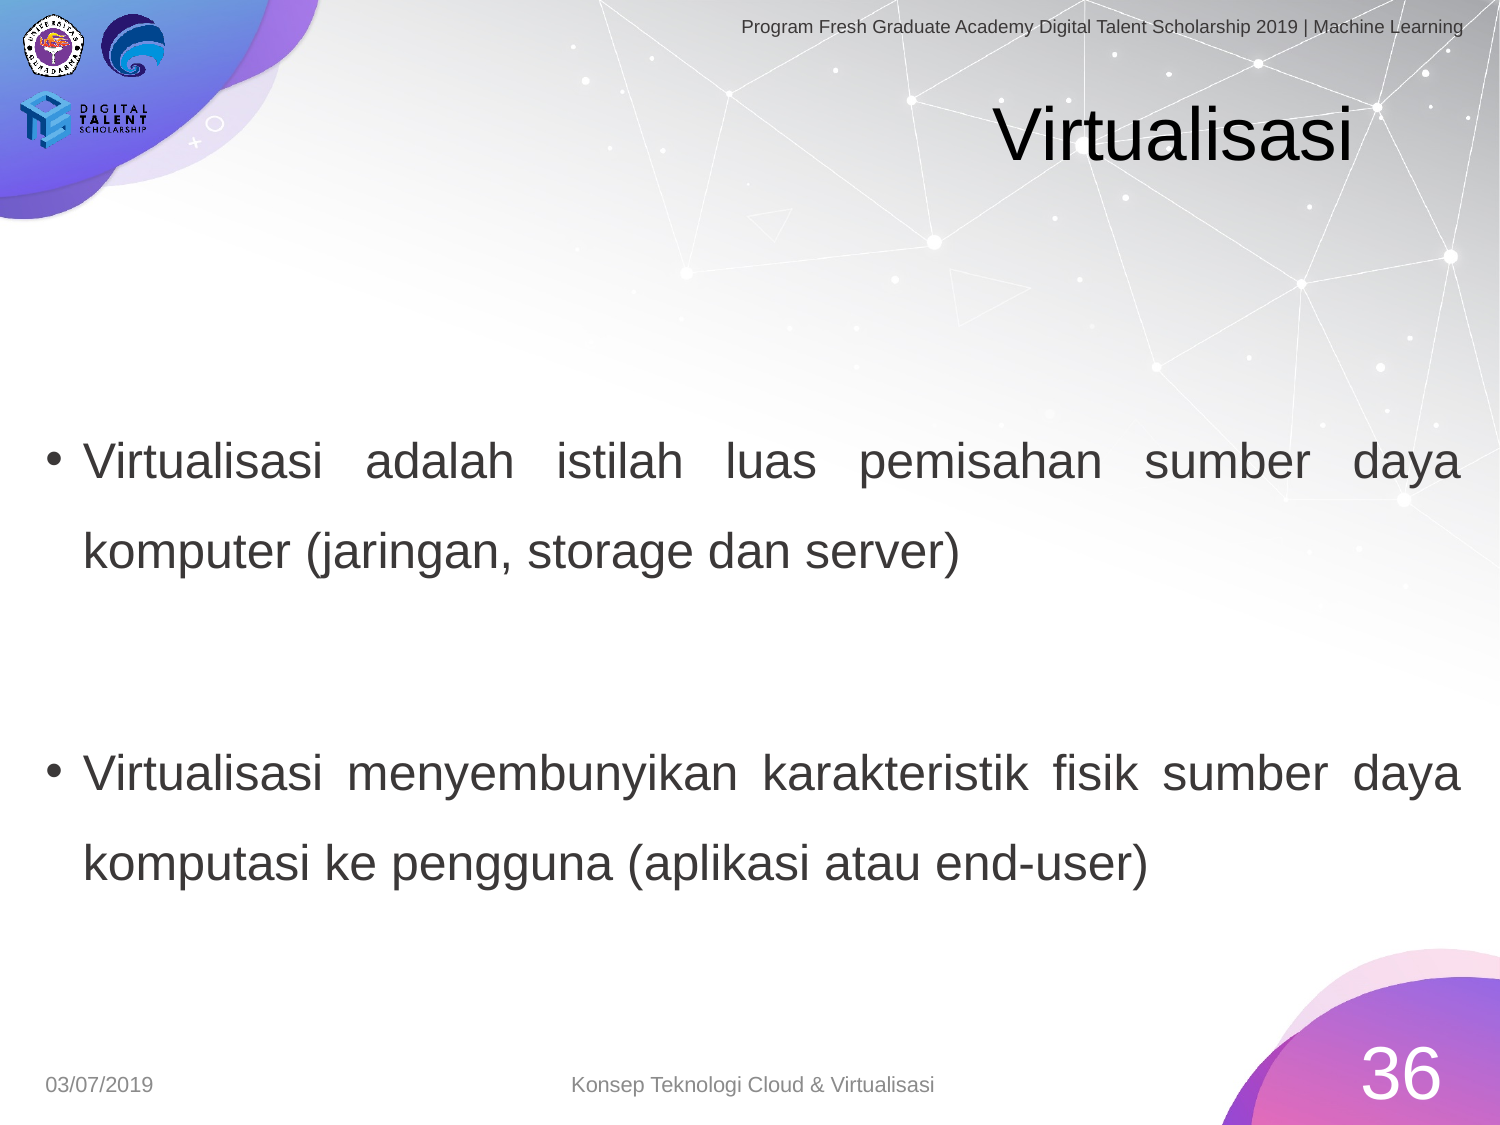

# Virtualisasi
Virtualisasi adalah istilah luas pemisahan sumber daya komputer (jaringan, storage dan server)

Virtualisasi menyembunyikan karakteristik fisik sumber daya komputasi ke pengguna (aplikasi atau end-user)
36
Konsep Teknologi Cloud & Virtualisasi
03/07/2019